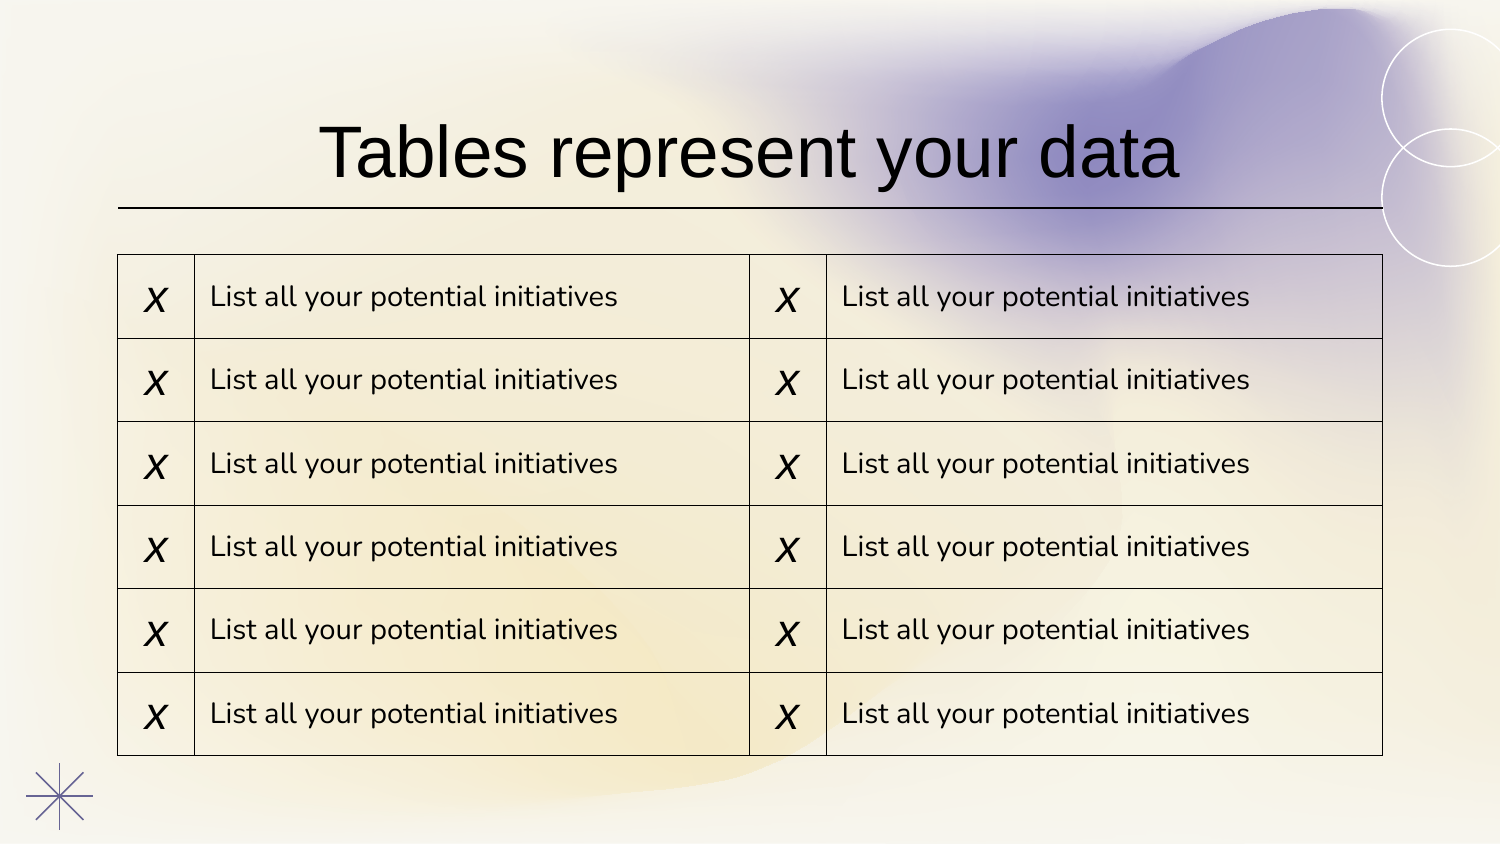

# Tables represent your data
| x | List all your potential initiatives | x | List all your potential initiatives |
| --- | --- | --- | --- |
| x | List all your potential initiatives | x | List all your potential initiatives |
| x | List all your potential initiatives | x | List all your potential initiatives |
| x | List all your potential initiatives | x | List all your potential initiatives |
| x | List all your potential initiatives | x | List all your potential initiatives |
| x | List all your potential initiatives | x | List all your potential initiatives |